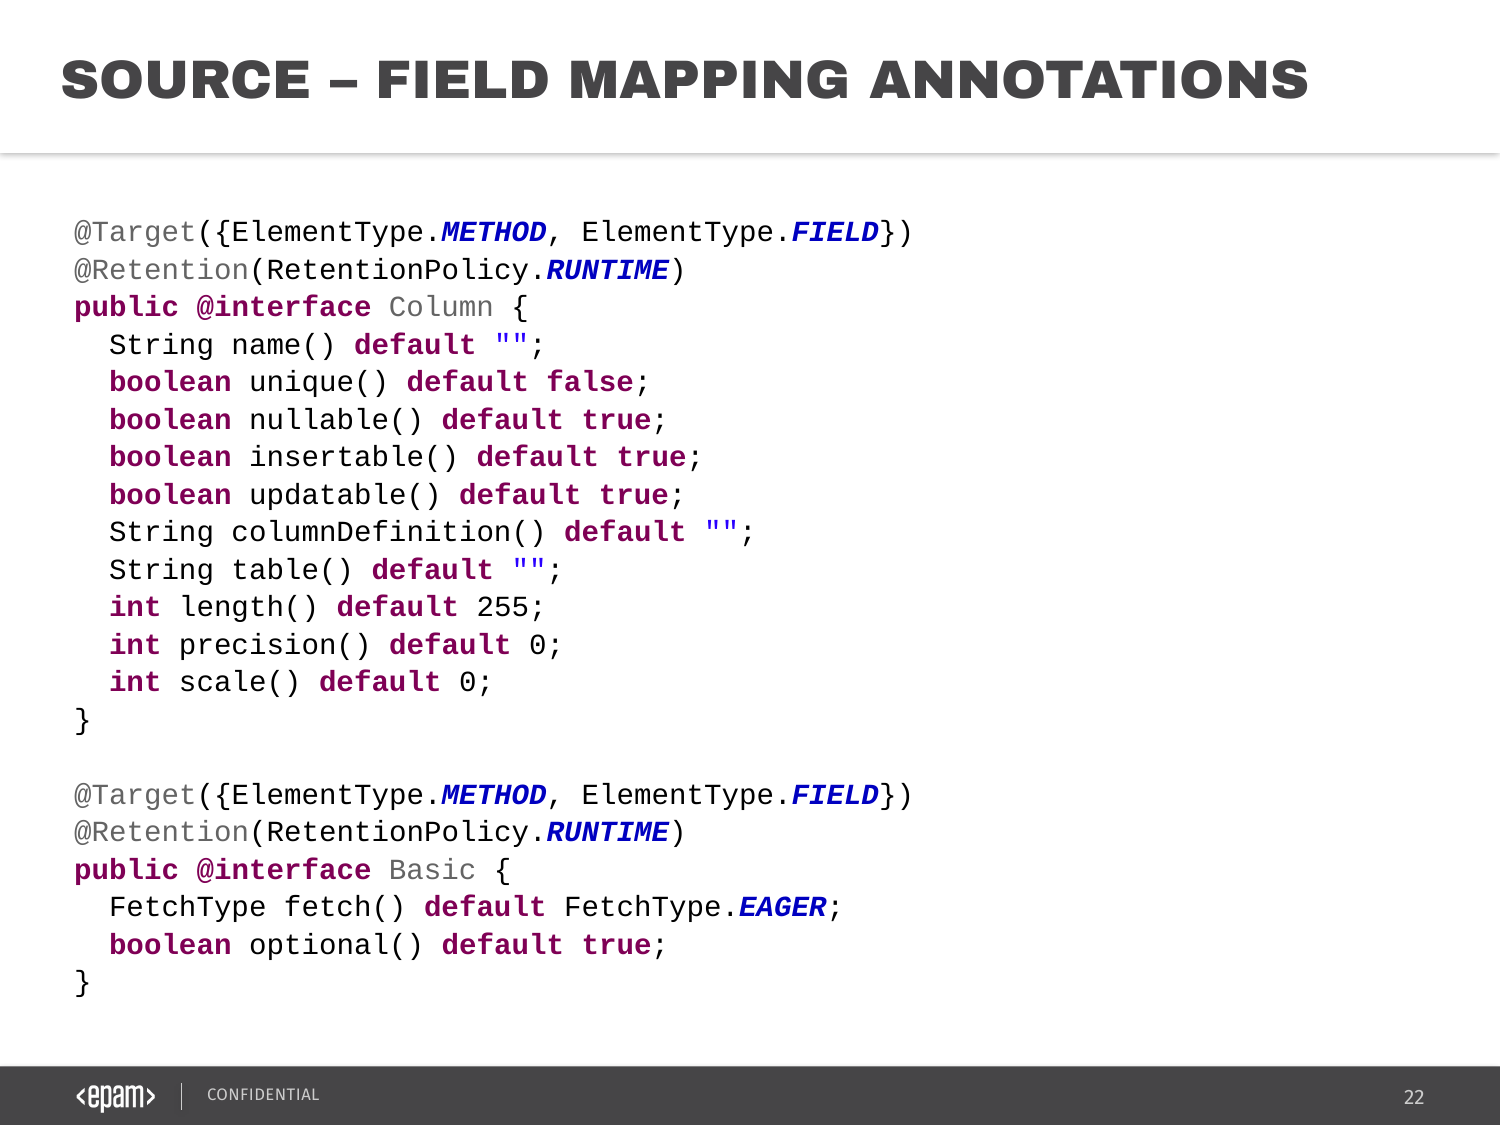

SOURCE – FIELD MAPPING ANNOTATIONS
@Target({ElementType.METHOD, ElementType.FIELD})
@Retention(RetentionPolicy.RUNTIME)
public @interface Column {
  String name() default "";
  boolean unique() default false;
  boolean nullable() default true;
  boolean insertable() default true;
  boolean updatable() default true;
  String columnDefinition() default "";
  String table() default "";
  int length() default 255;
  int precision() default 0;
  int scale() default 0;
}

@Target({ElementType.METHOD, ElementType.FIELD})
@Retention(RetentionPolicy.RUNTIME)
public @interface Basic {
  FetchType fetch() default FetchType.EAGER;
  boolean optional() default true;
}